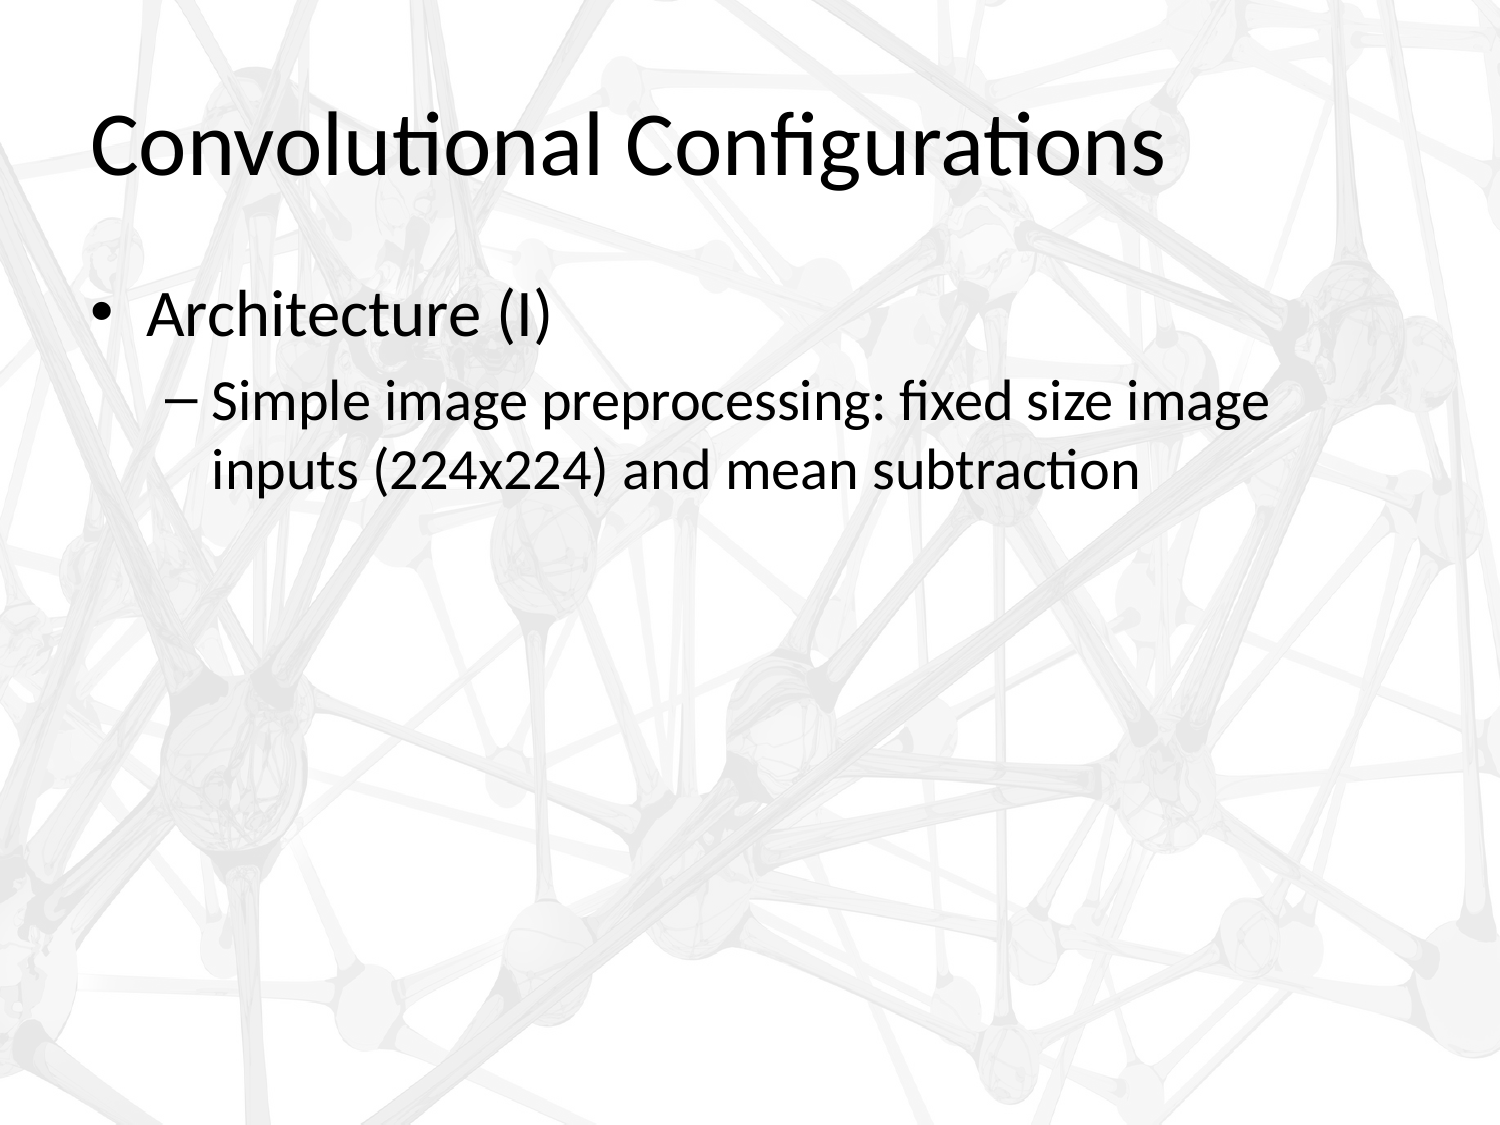

# Convolutional Configurations
Architecture (I)
Simple image preprocessing: fixed size image inputs (224x224) and mean subtraction